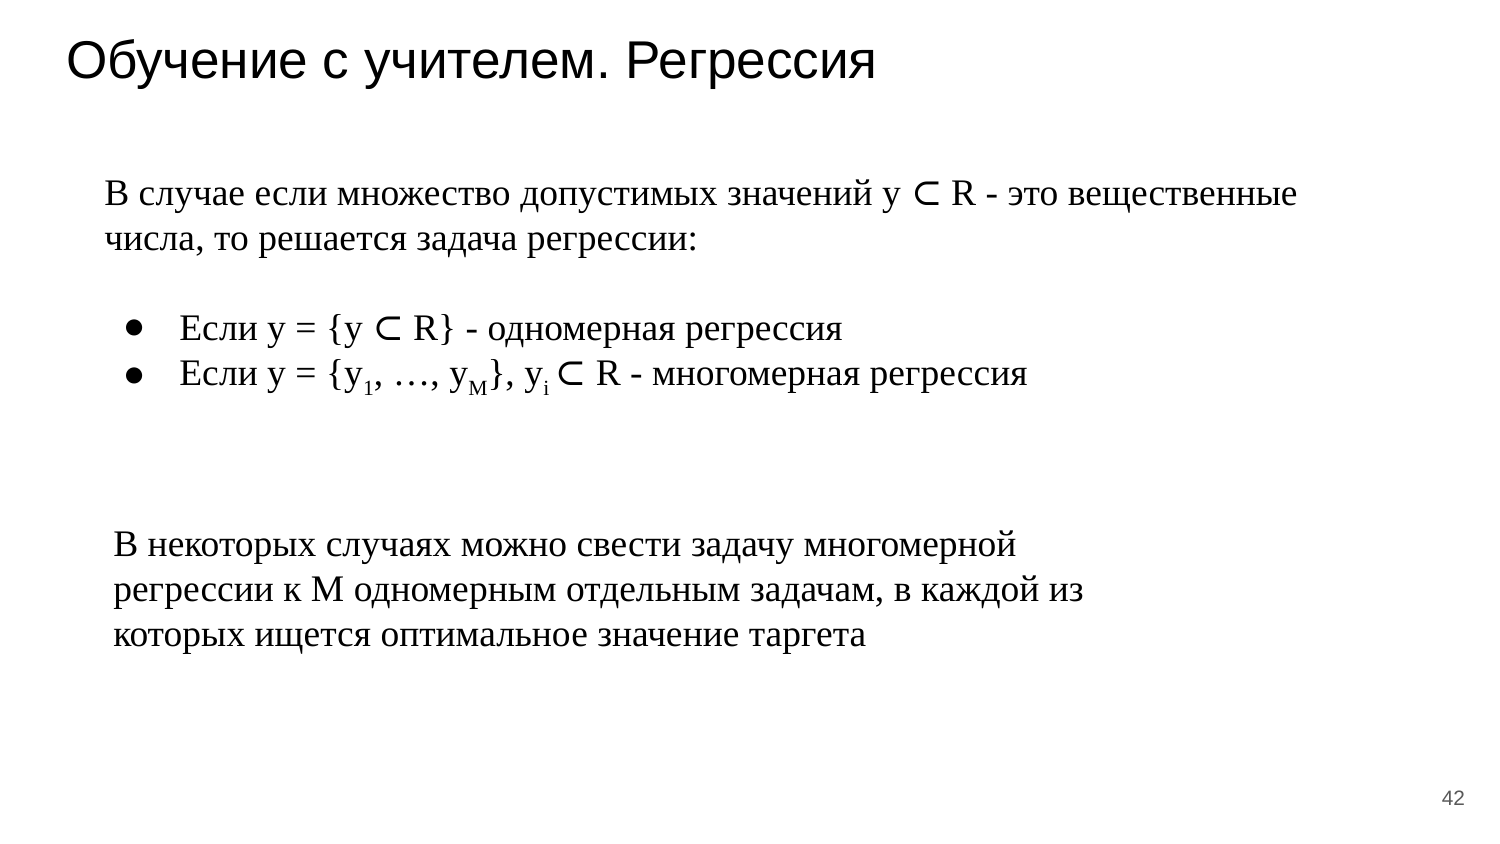

# Обучение с учителем. Регрессия
В случае если множество допустимых значений y ⊂ R - это вещественные числа, то решается задача регрессии:

Если y = {y ⊂ R} - одномерная регрессия
Если y = {y1, …, yM}, yi ⊂ R - многомерная регрессия

В некоторых случаях можно свести задачу многомерной регрессии к M одномерным отдельным задачам, в каждой из которых ищется оптимальное значение таргета
42